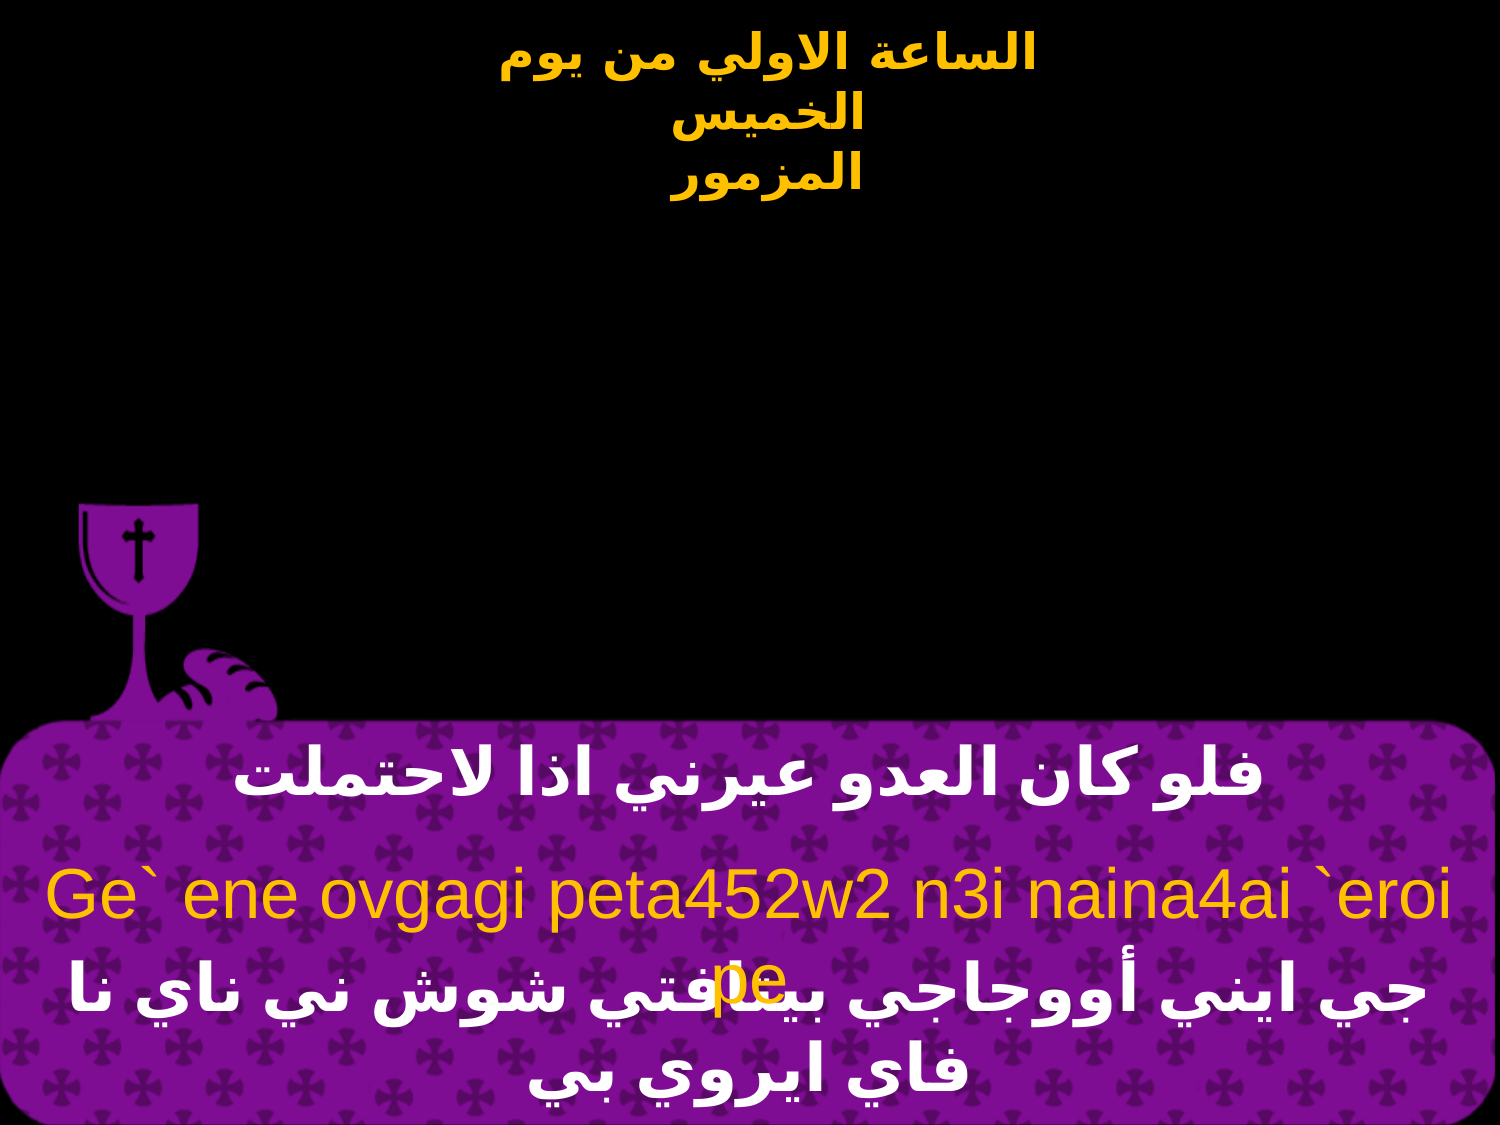

|  |  |  |
| --- | --- | --- |
# فلو كان العدو عيرني اذا لاحتملت
Ge` ene ovgagi peta452w2 n3i naina4ai `eroi pe
جي ايني أووجاجي بيتافتي شوش ني ناي نا فاي ايروي بي